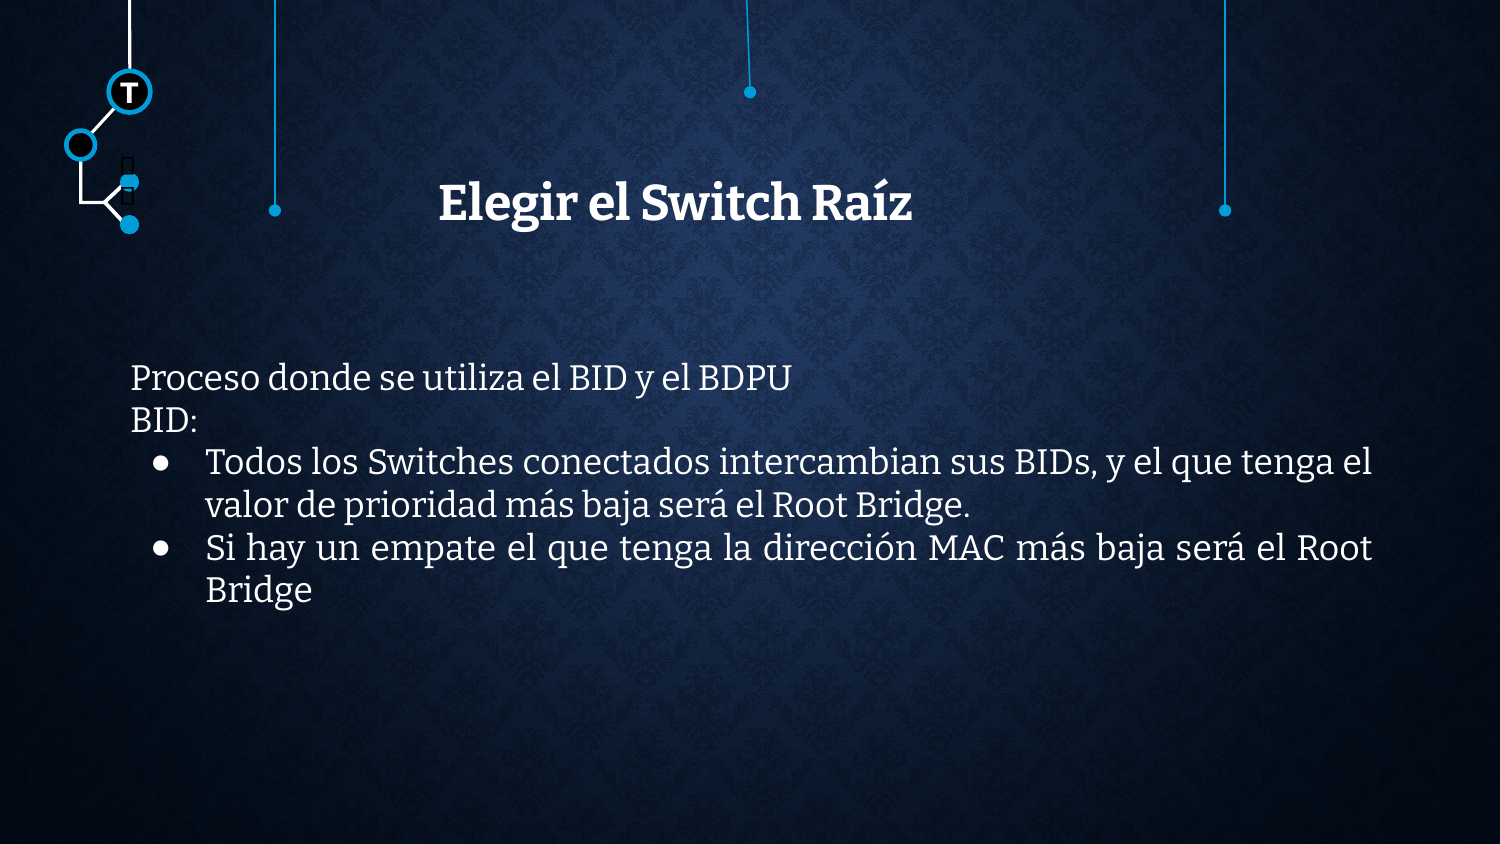

T

Elegir el Switch Raíz

🠺

🠺
Proceso donde se utiliza el BID y el BDPU
BID:
Todos los Switches conectados intercambian sus BIDs, y el que tenga el valor de prioridad más baja será el Root Bridge.
Si hay un empate el que tenga la dirección MAC más baja será el Root Bridge